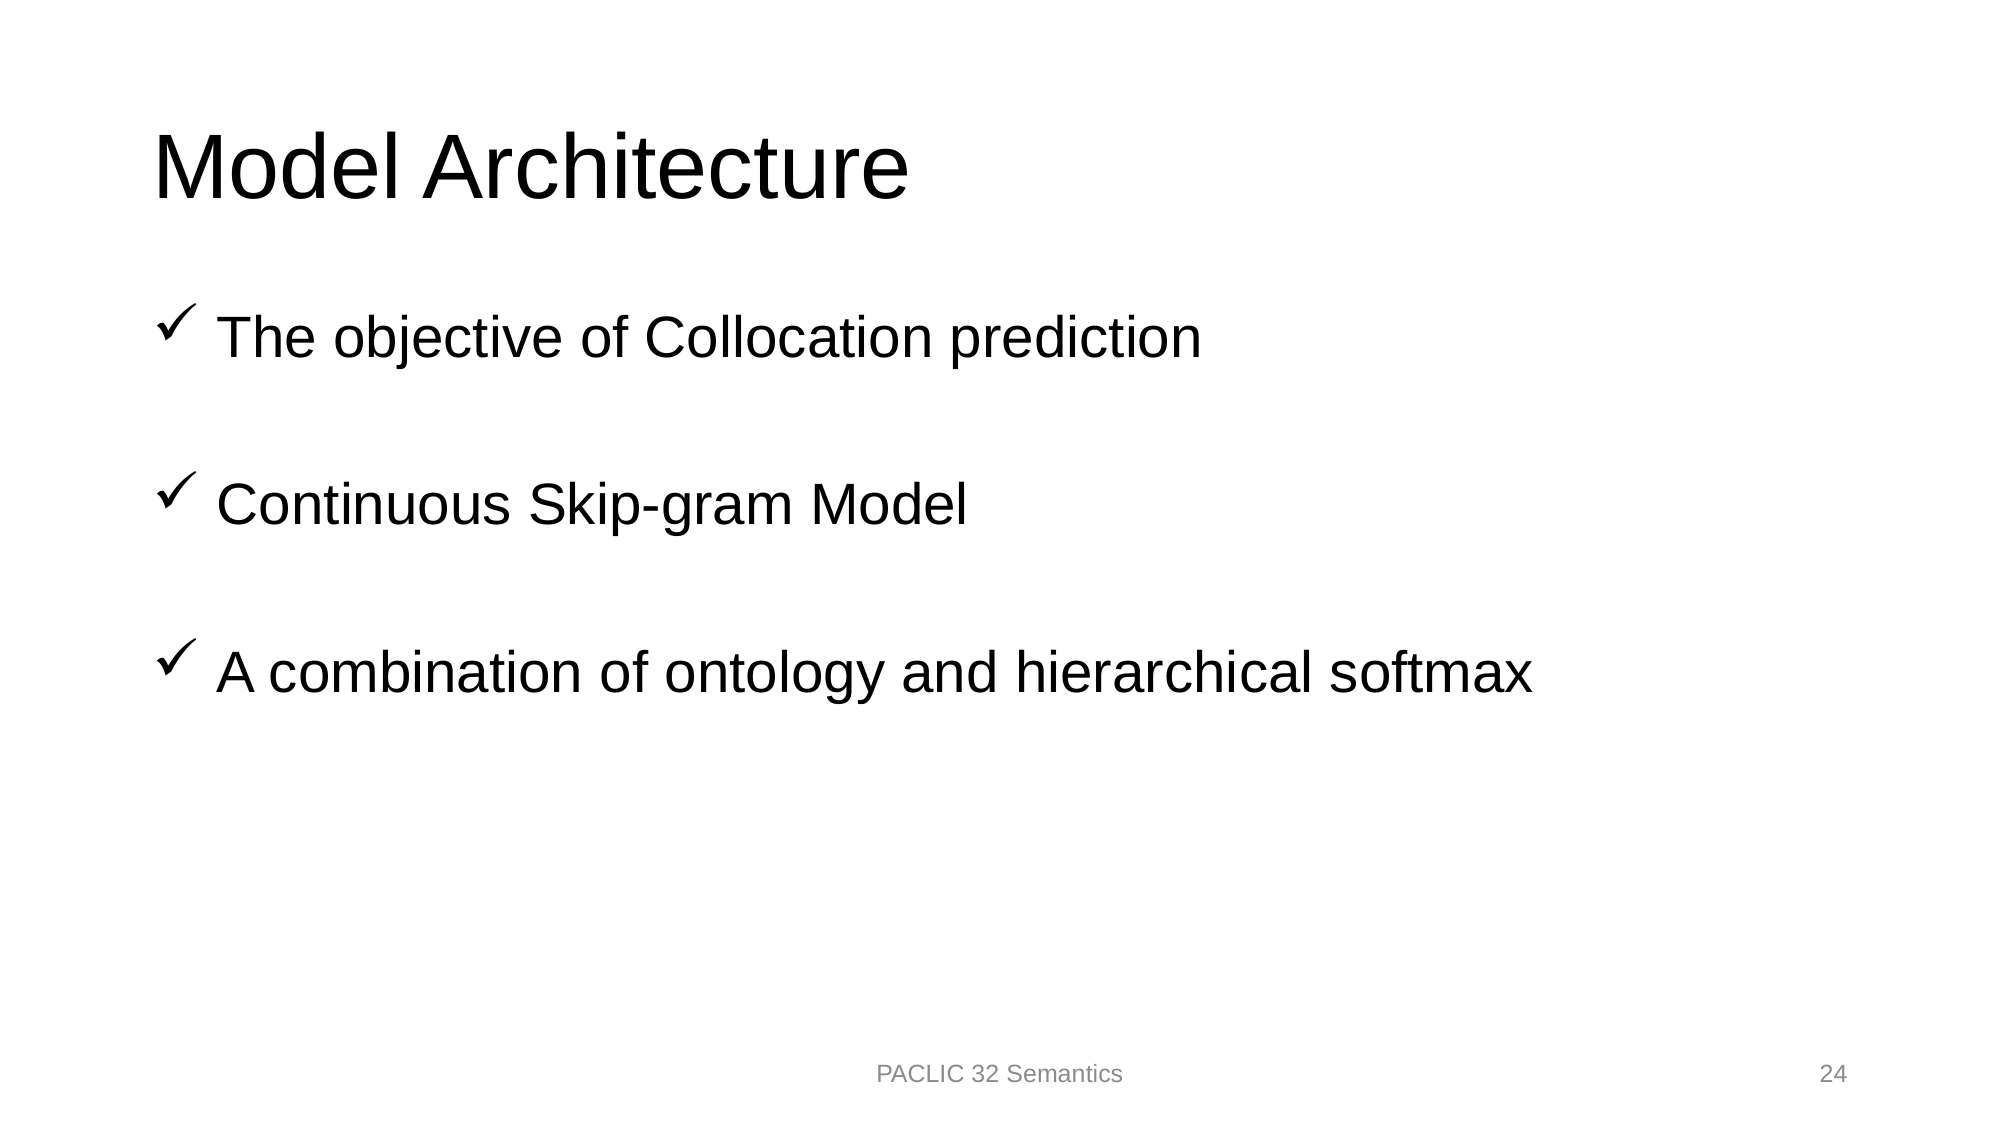

# Model Architecture
 The objective of Collocation prediction

 Continuous Skip-gram Model

 A combination of ontology and hierarchical softmax

PACLIC 32 Semantics
24